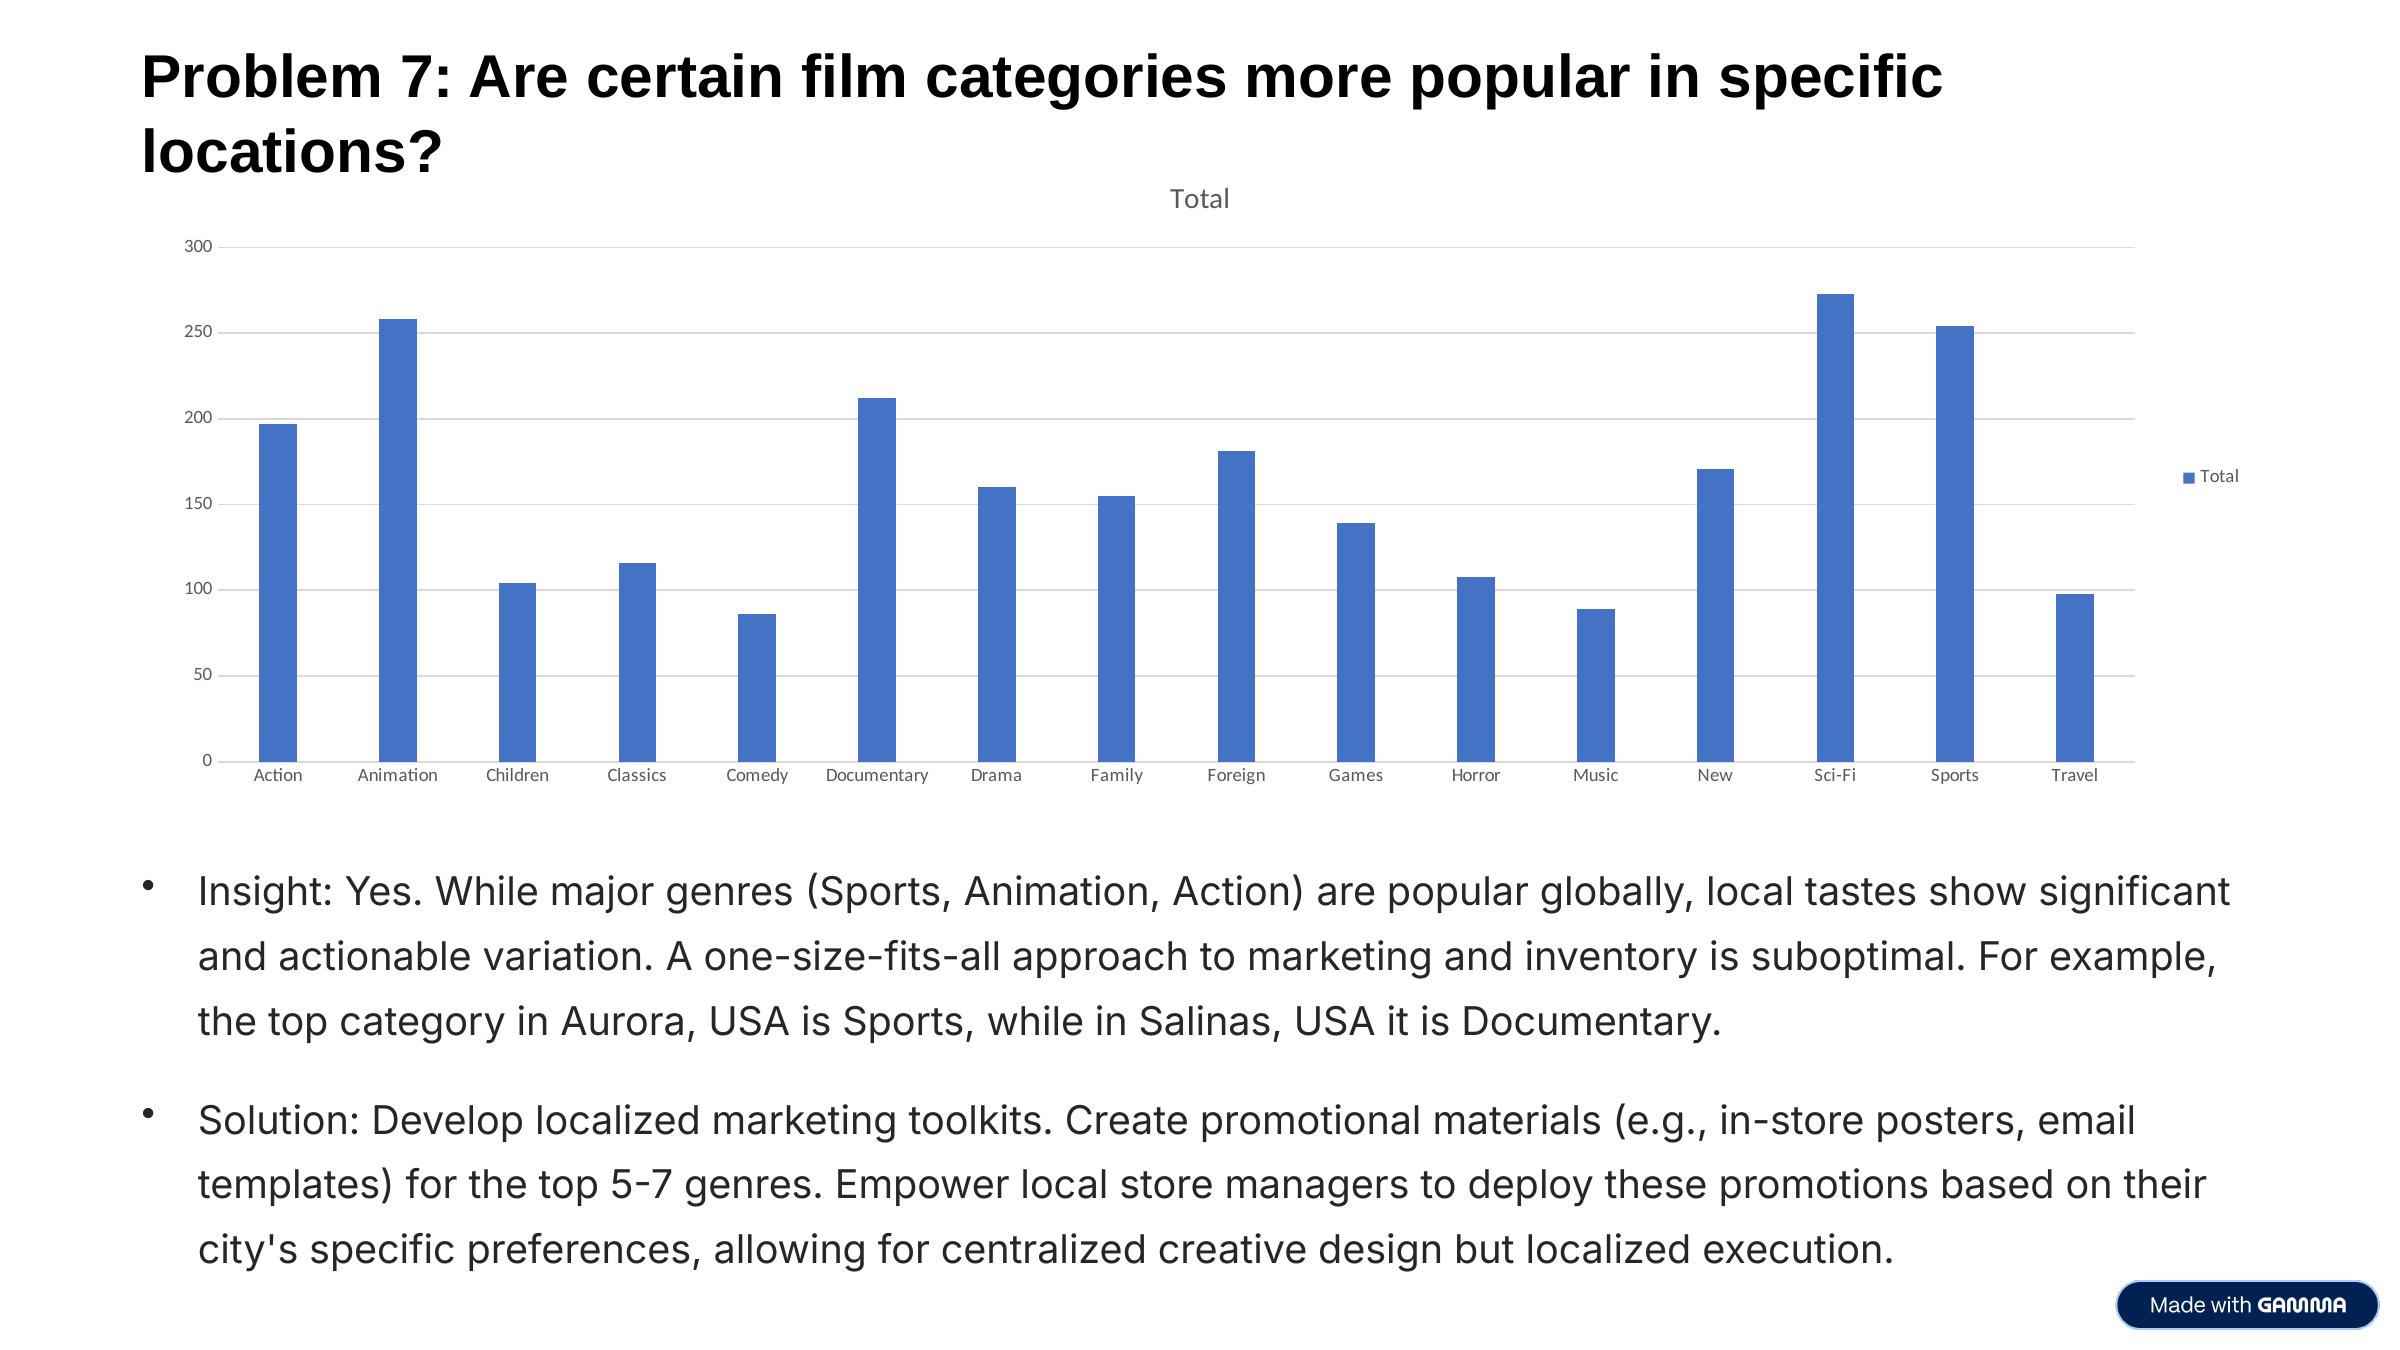

Problem 7: Are certain film categories more popular in specific locations?

### Chart:

| Category | Total |
|---|---|
| Action | 197.0 |
| Animation | 258.0 |
| Children | 104.0 |
| Classics | 116.0 |
| Comedy | 86.0 |
| Documentary | 212.0 |
| Drama | 160.0 |
| Family | 155.0 |
| Foreign | 181.0 |
| Games | 139.0 |
| Horror | 108.0 |
| Music | 89.0 |
| New | 171.0 |
| Sci-Fi | 273.0 |
| Sports | 254.0 |
| Travel | 98.0 |
Insight: Yes. While major genres (Sports, Animation, Action) are popular globally, local tastes show significant and actionable variation. A one-size-fits-all approach to marketing and inventory is suboptimal. For example, the top category in Aurora, USA is Sports, while in Salinas, USA it is Documentary.
Solution: Develop localized marketing toolkits. Create promotional materials (e.g., in-store posters, email templates) for the top 5-7 genres. Empower local store managers to deploy these promotions based on their city's specific preferences, allowing for centralized creative design but localized execution.